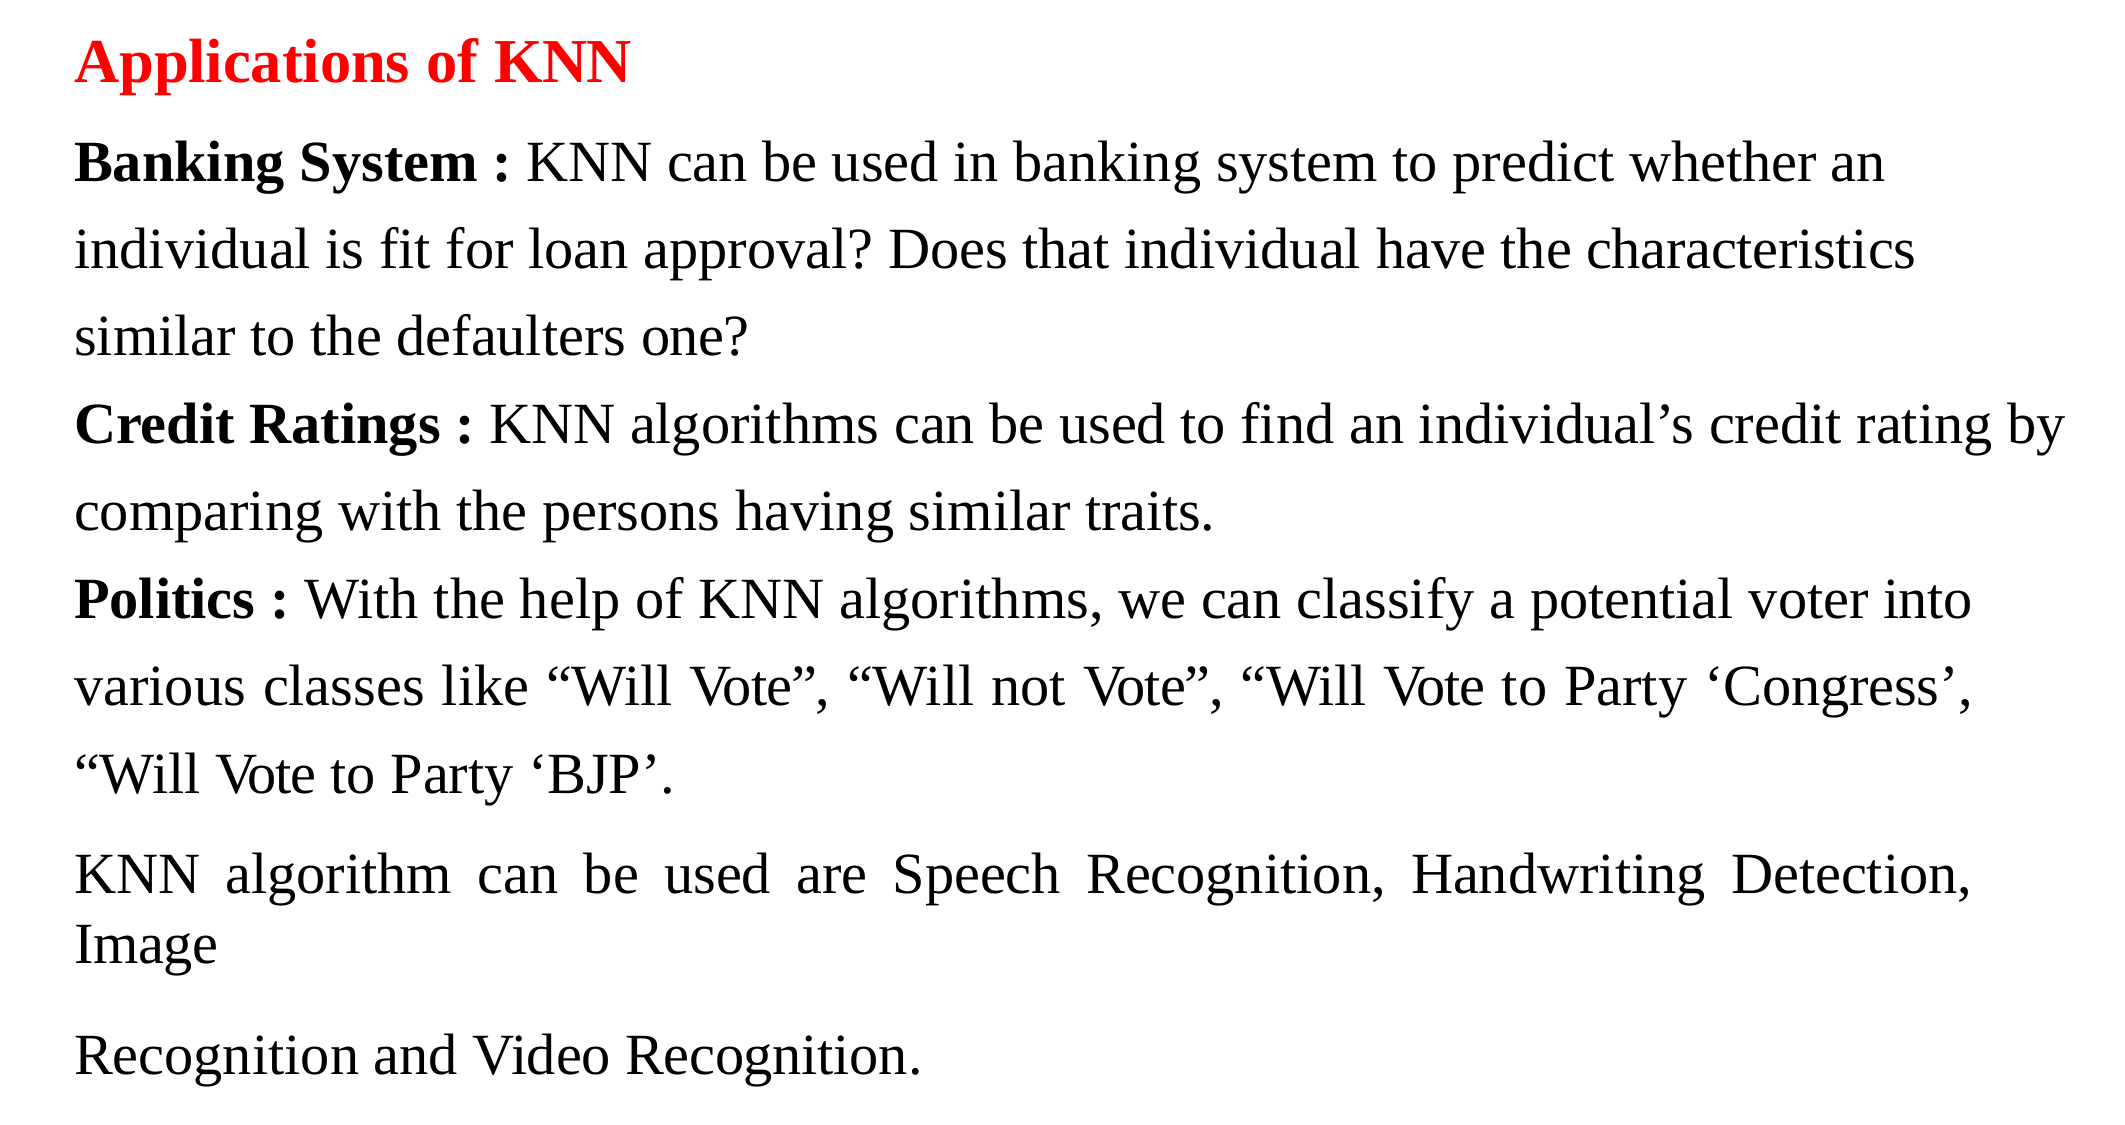

# Applications of KNN
Banking System : KNN can be used in banking system to predict whether an individual is fit for loan approval? Does that individual have the characteristics similar to the defaulters one?
Credit Ratings : KNN algorithms can be used to find an individual’s credit rating by comparing with the persons having similar traits.
Politics : With the help of KNN algorithms, we can classify a potential voter into various classes like “Will Vote”, “Will not Vote”, “Will Vote to Party ‘Congress’, “Will Vote to Party ‘BJP’.
KNN algorithm can be used are Speech Recognition, Handwriting Detection, Image
Recognition and Video Recognition.